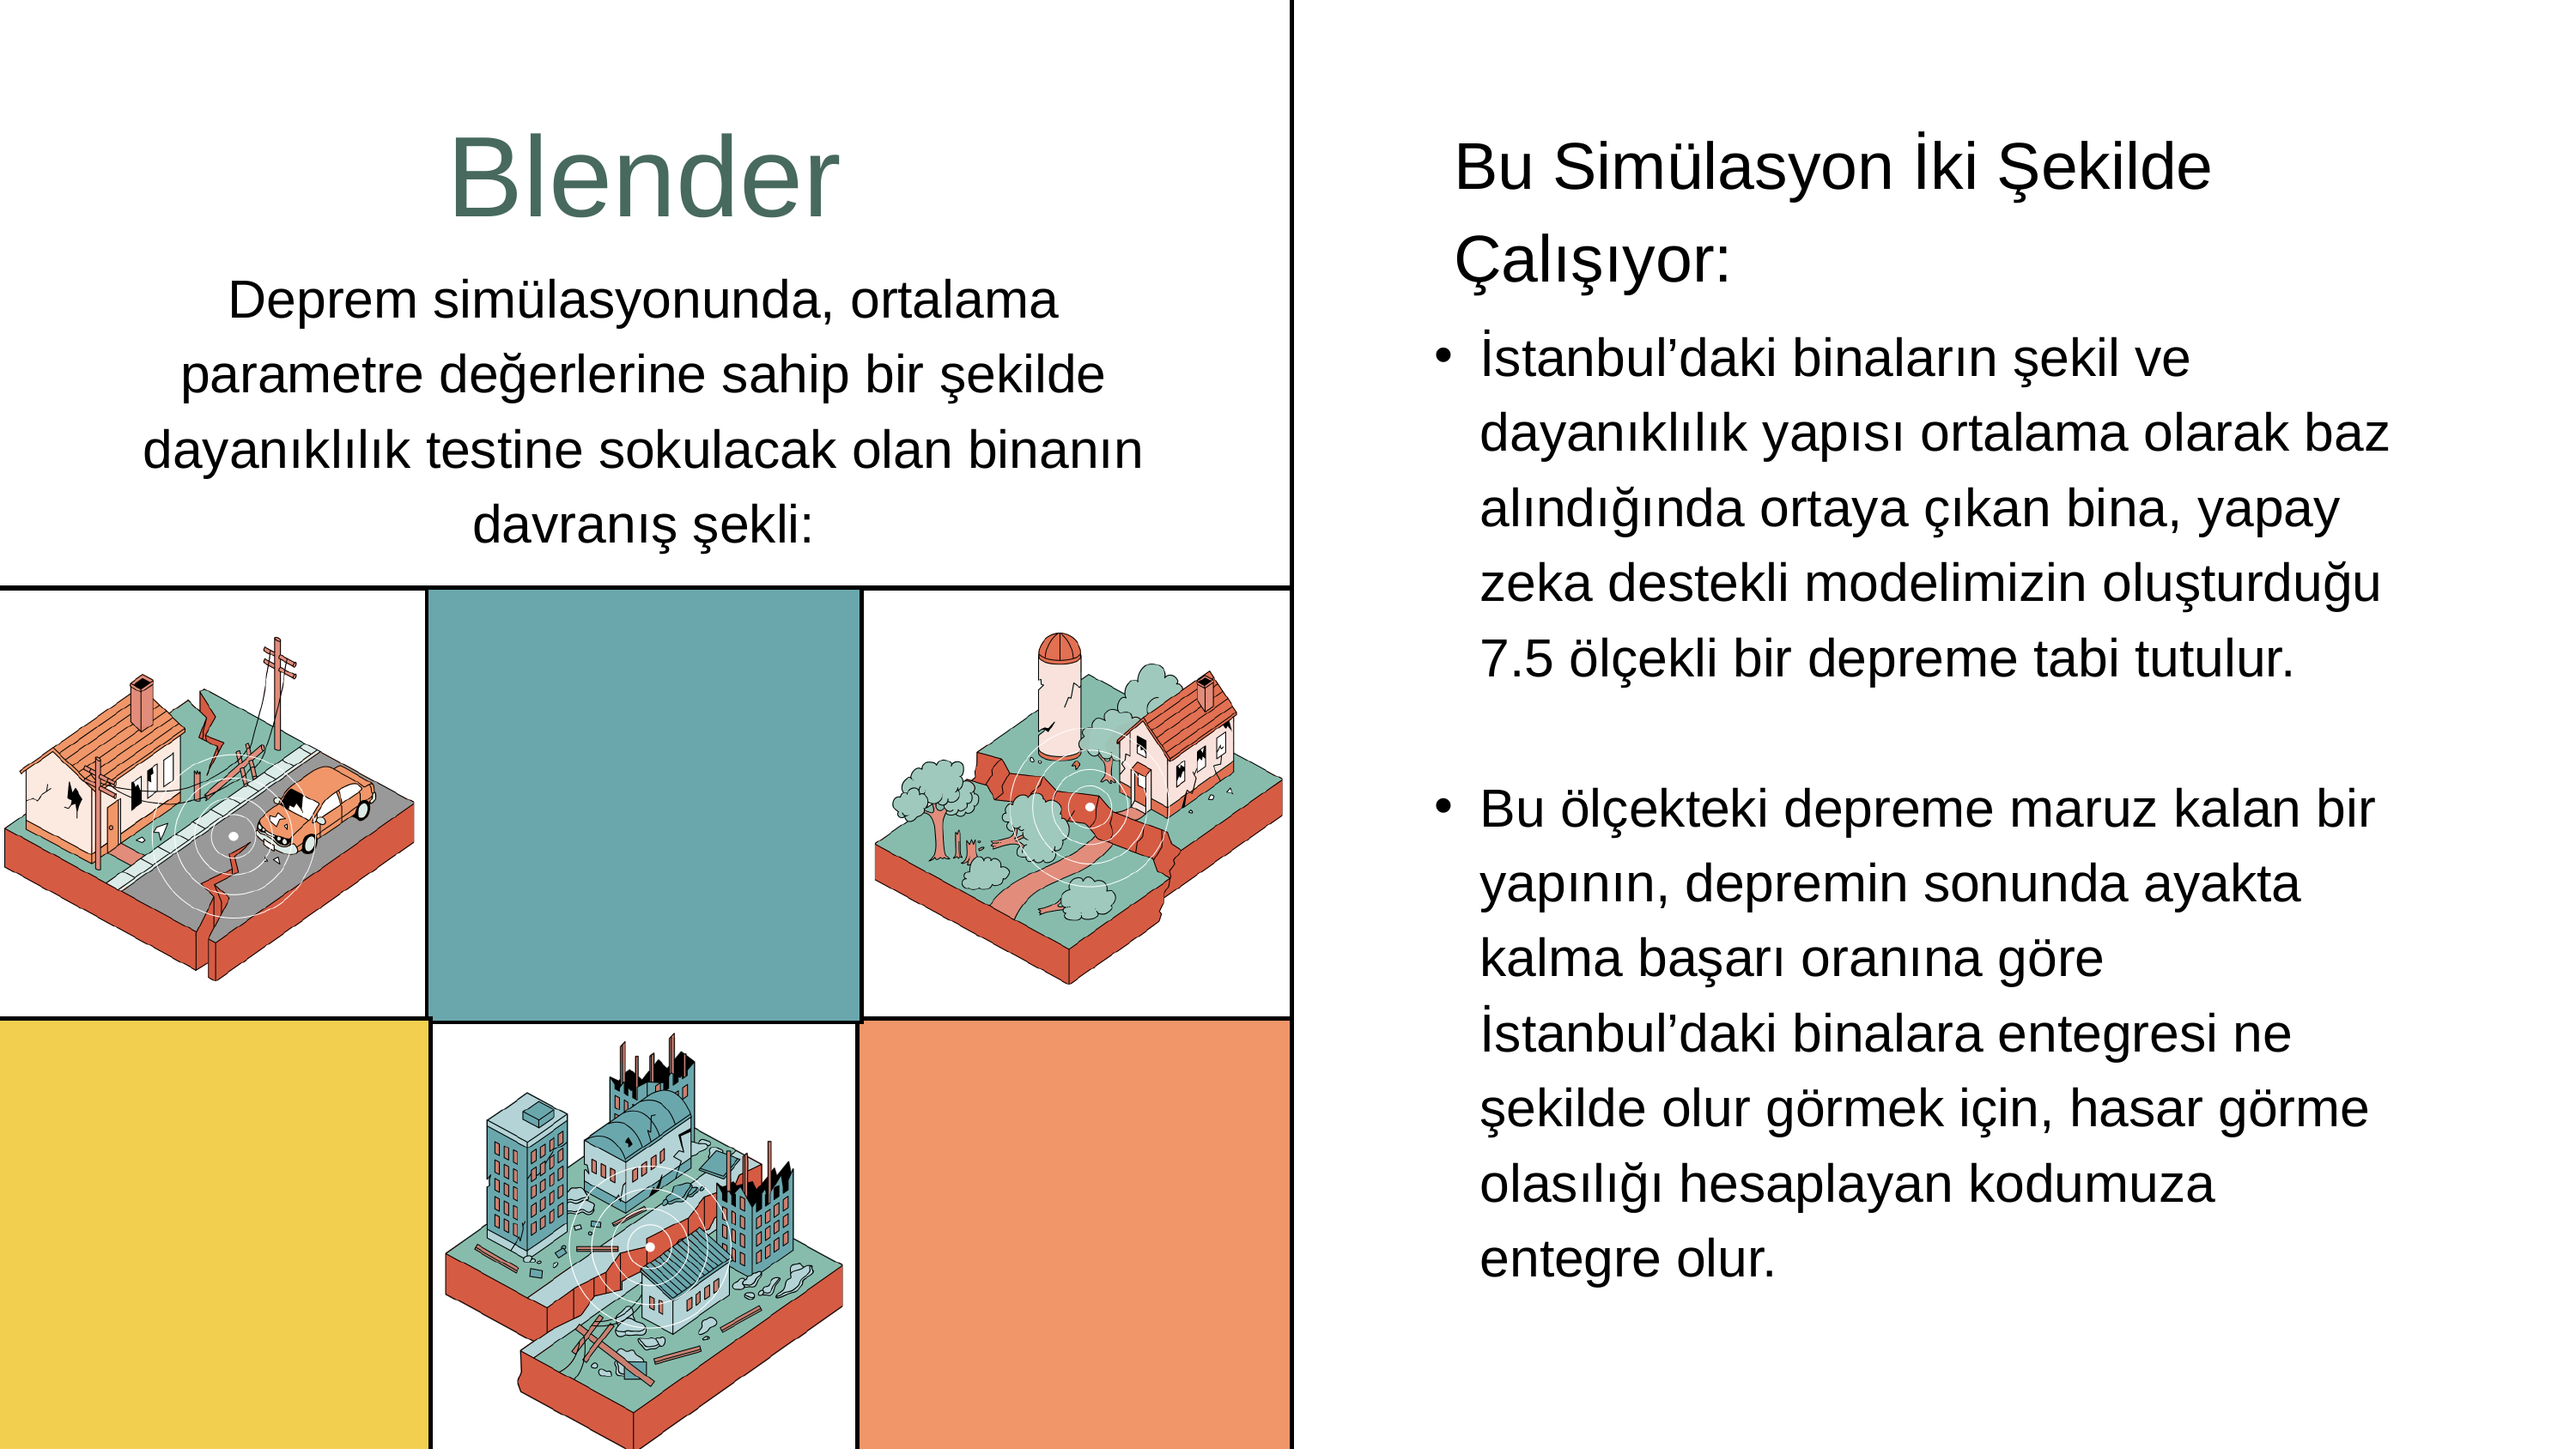

Bu Simülasyon İki Şekilde Çalışıyor:
Blender
Deprem simülasyonunda, ortalama parametre değerlerine sahip bir şekilde dayanıklılık testine sokulacak olan binanın davranış şekli:
İstanbul’daki binaların şekil ve dayanıklılık yapısı ortalama olarak baz alındığında ortaya çıkan bina, yapay zeka destekli modelimizin oluşturduğu 7.5 ölçekli bir depreme tabi tutulur.

Bu ölçekteki depreme maruz kalan bir yapının, depremin sonunda ayakta kalma başarı oranına göre İstanbul’daki binalara entegresi ne şekilde olur görmek için, hasar görme olasılığı hesaplayan kodumuza entegre olur.